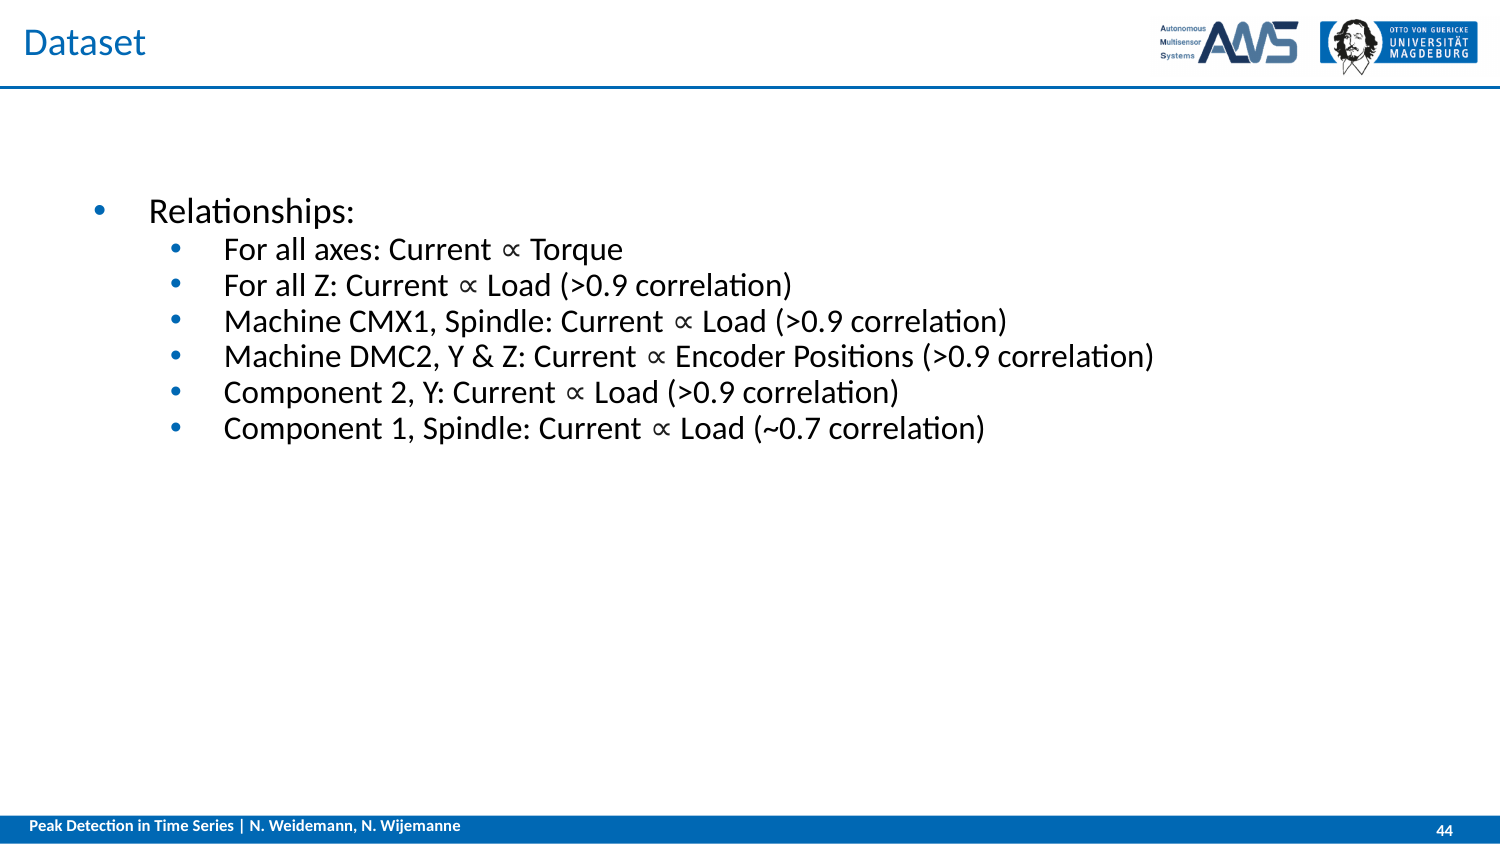

# Dataset
Relationships:
For all axes: Current ∝ Torque
For all Z: Current ∝ Load (>0.9 correlation)
Machine CMX1, Spindle: Current ∝ Load (>0.9 correlation)
Machine DMC2, Y & Z: Current ∝ Encoder Positions (>0.9 correlation)
Component 2, Y: Current ∝ Load (>0.9 correlation)
Component 1, Spindle: Current ∝ Load (~0.7 correlation)
Peak Detection in Time Series | N. Weidemann, N. Wijemanne
44